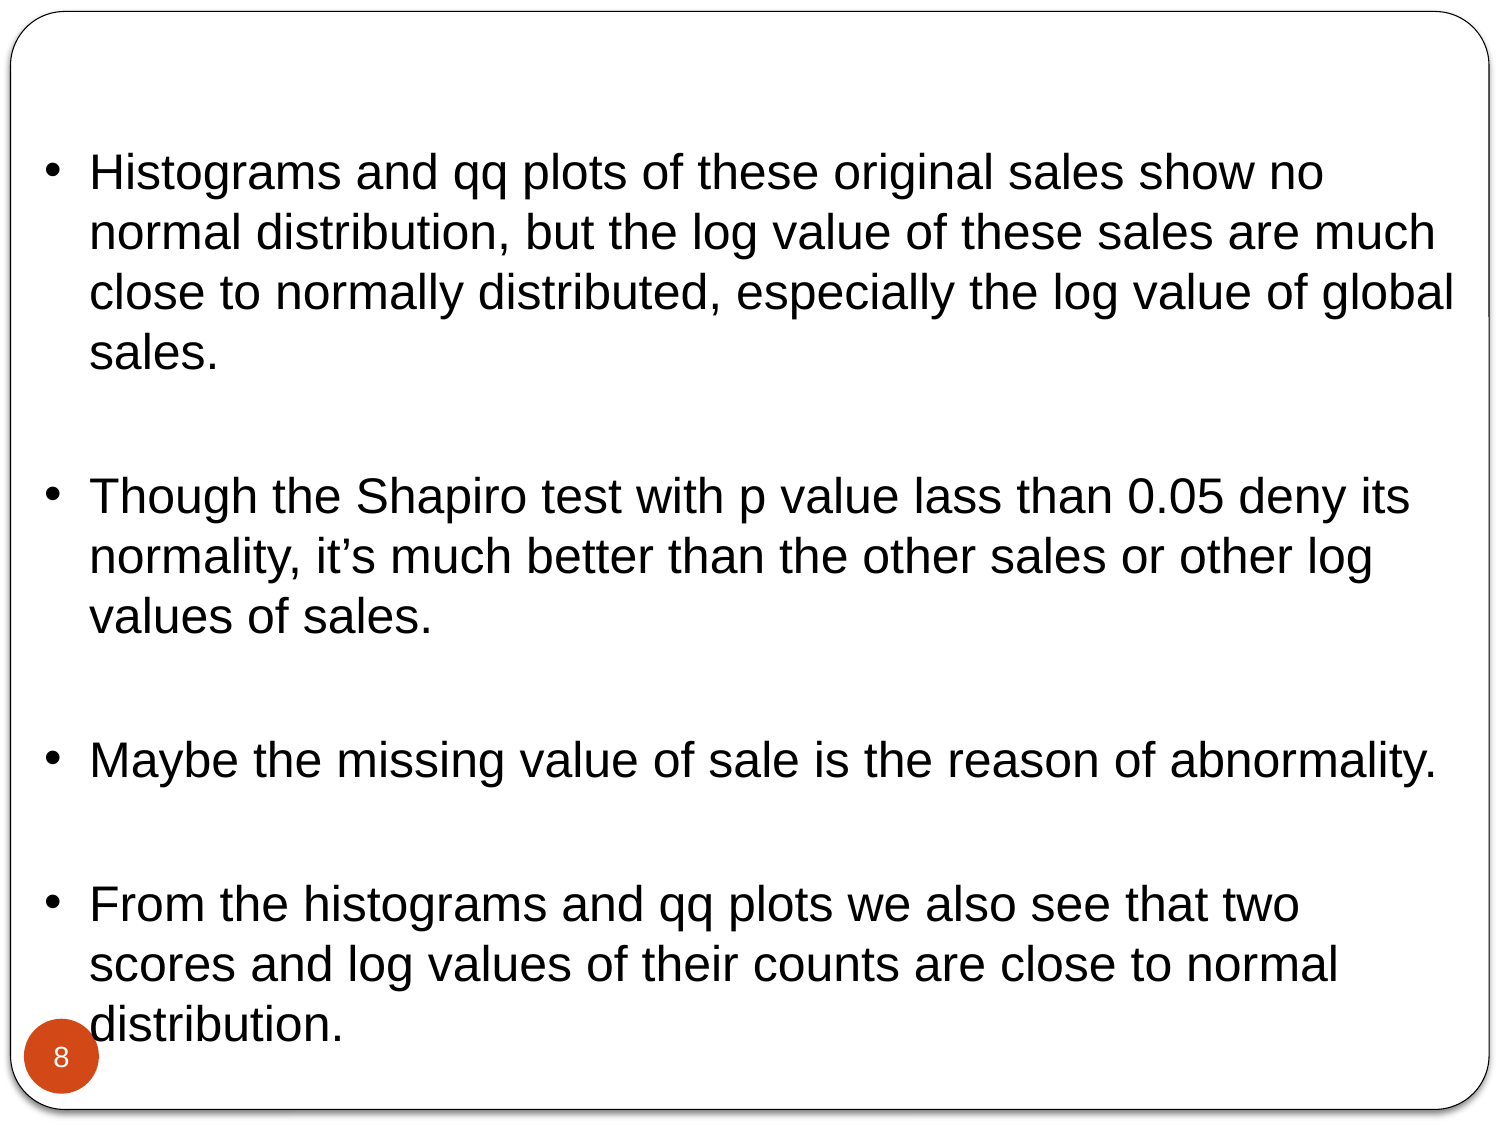

Histograms and qq plots of these original sales show no normal distribution, but the log value of these sales are much close to normally distributed, especially the log value of global sales.

Though the Shapiro test with p value lass than 0.05 deny its normality, it’s much better than the other sales or other log values of sales.

Maybe the missing value of sale is the reason of abnormality.

From the histograms and qq plots we also see that two scores and log values of their counts are close to normal distribution.

8